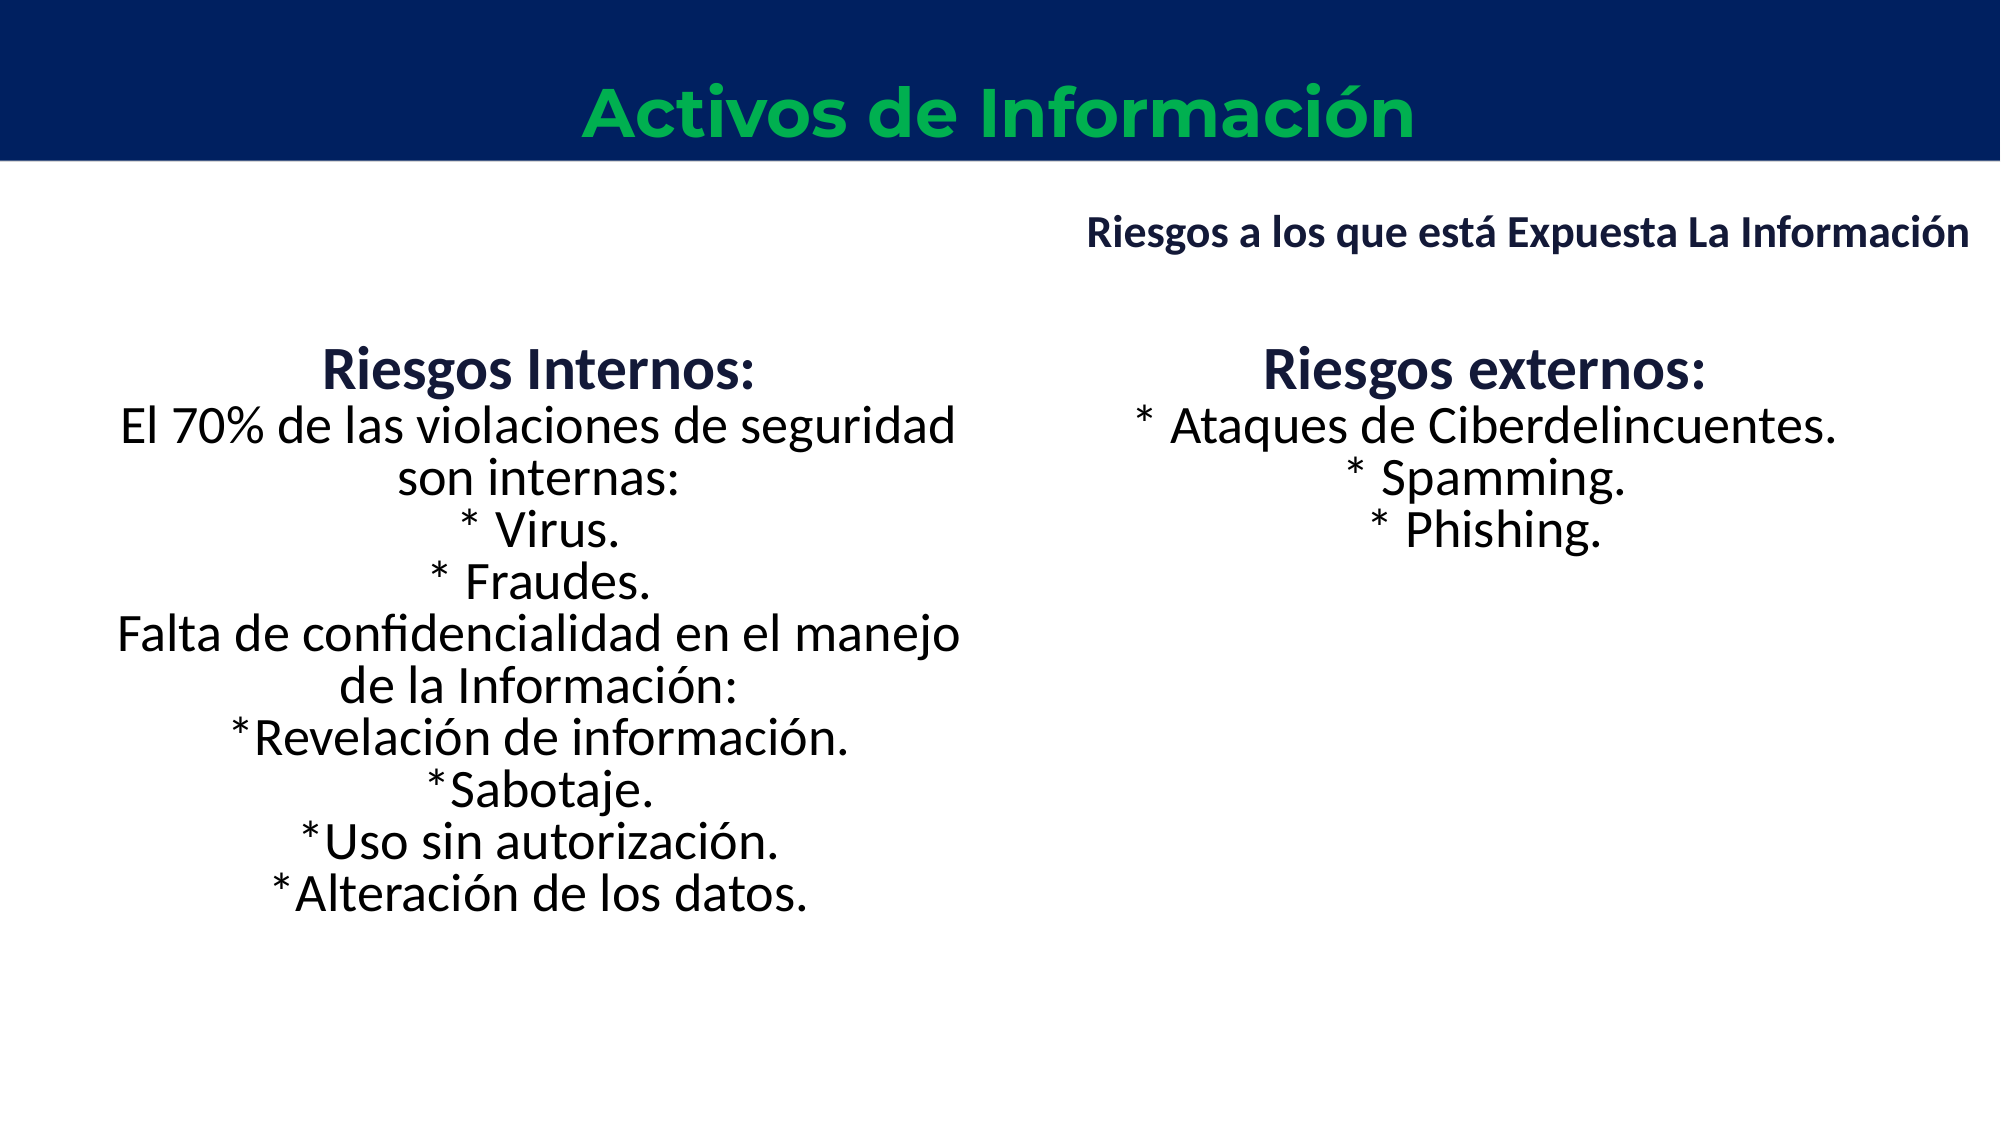

Activos de Información
Riesgos a los que está Expuesta La Información

Riesgos Internos:
El 70% de las violaciones de seguridad son internas:
* Virus.
* Fraudes.
Falta de confidencialidad en el manejo de la Información:
*Revelación de información.
*Sabotaje.
*Uso sin autorización.
*Alteración de los datos.

Riesgos externos:
* Ataques de Ciberdelincuentes.
* Spamming.
* Phishing.